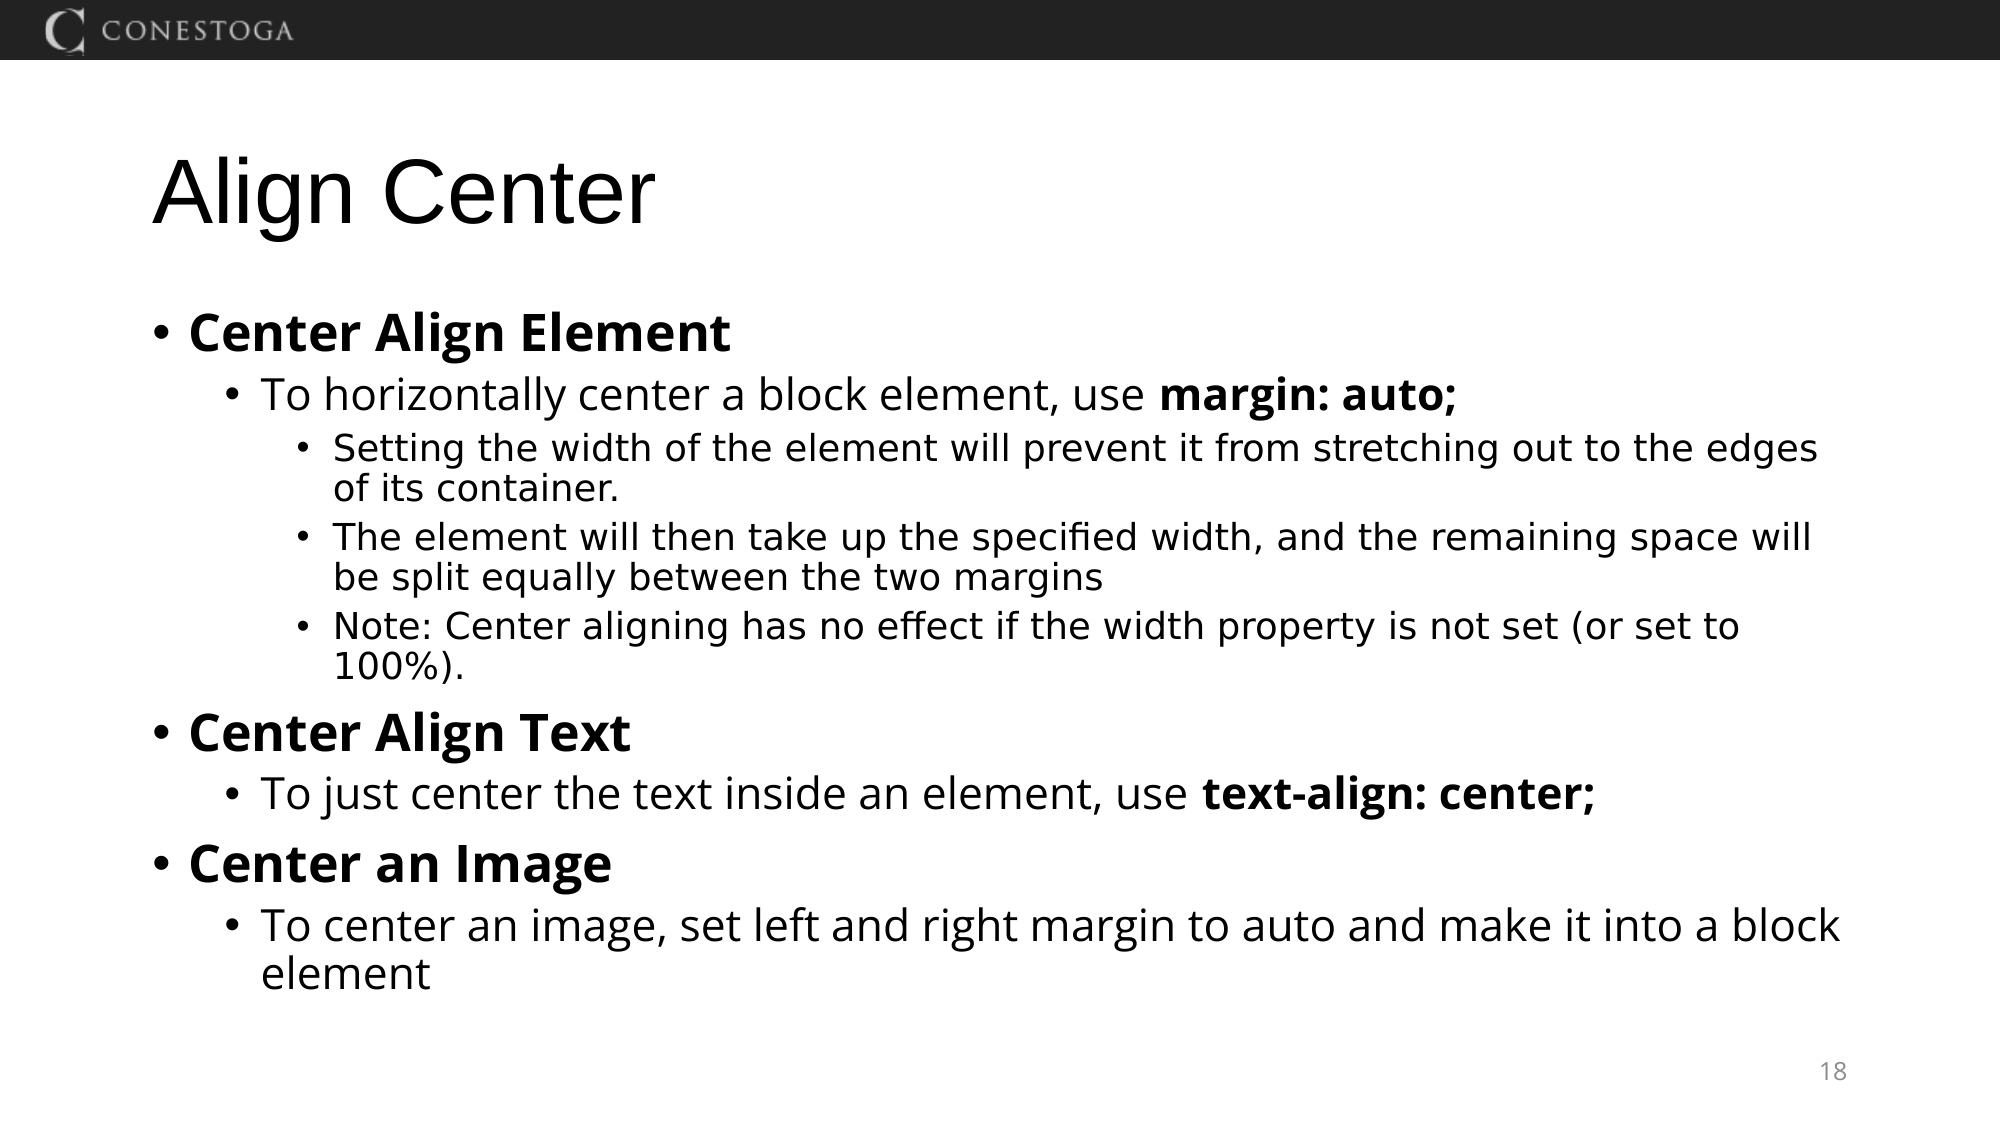

# Align Center
Center Align Element
To horizontally center a block element, use margin: auto;
Setting the width of the element will prevent it from stretching out to the edges of its container.
The element will then take up the specified width, and the remaining space will be split equally between the two margins
Note: Center aligning has no effect if the width property is not set (or set to 100%).
Center Align Text
To just center the text inside an element, use text-align: center;
Center an Image
To center an image, set left and right margin to auto and make it into a block element
18